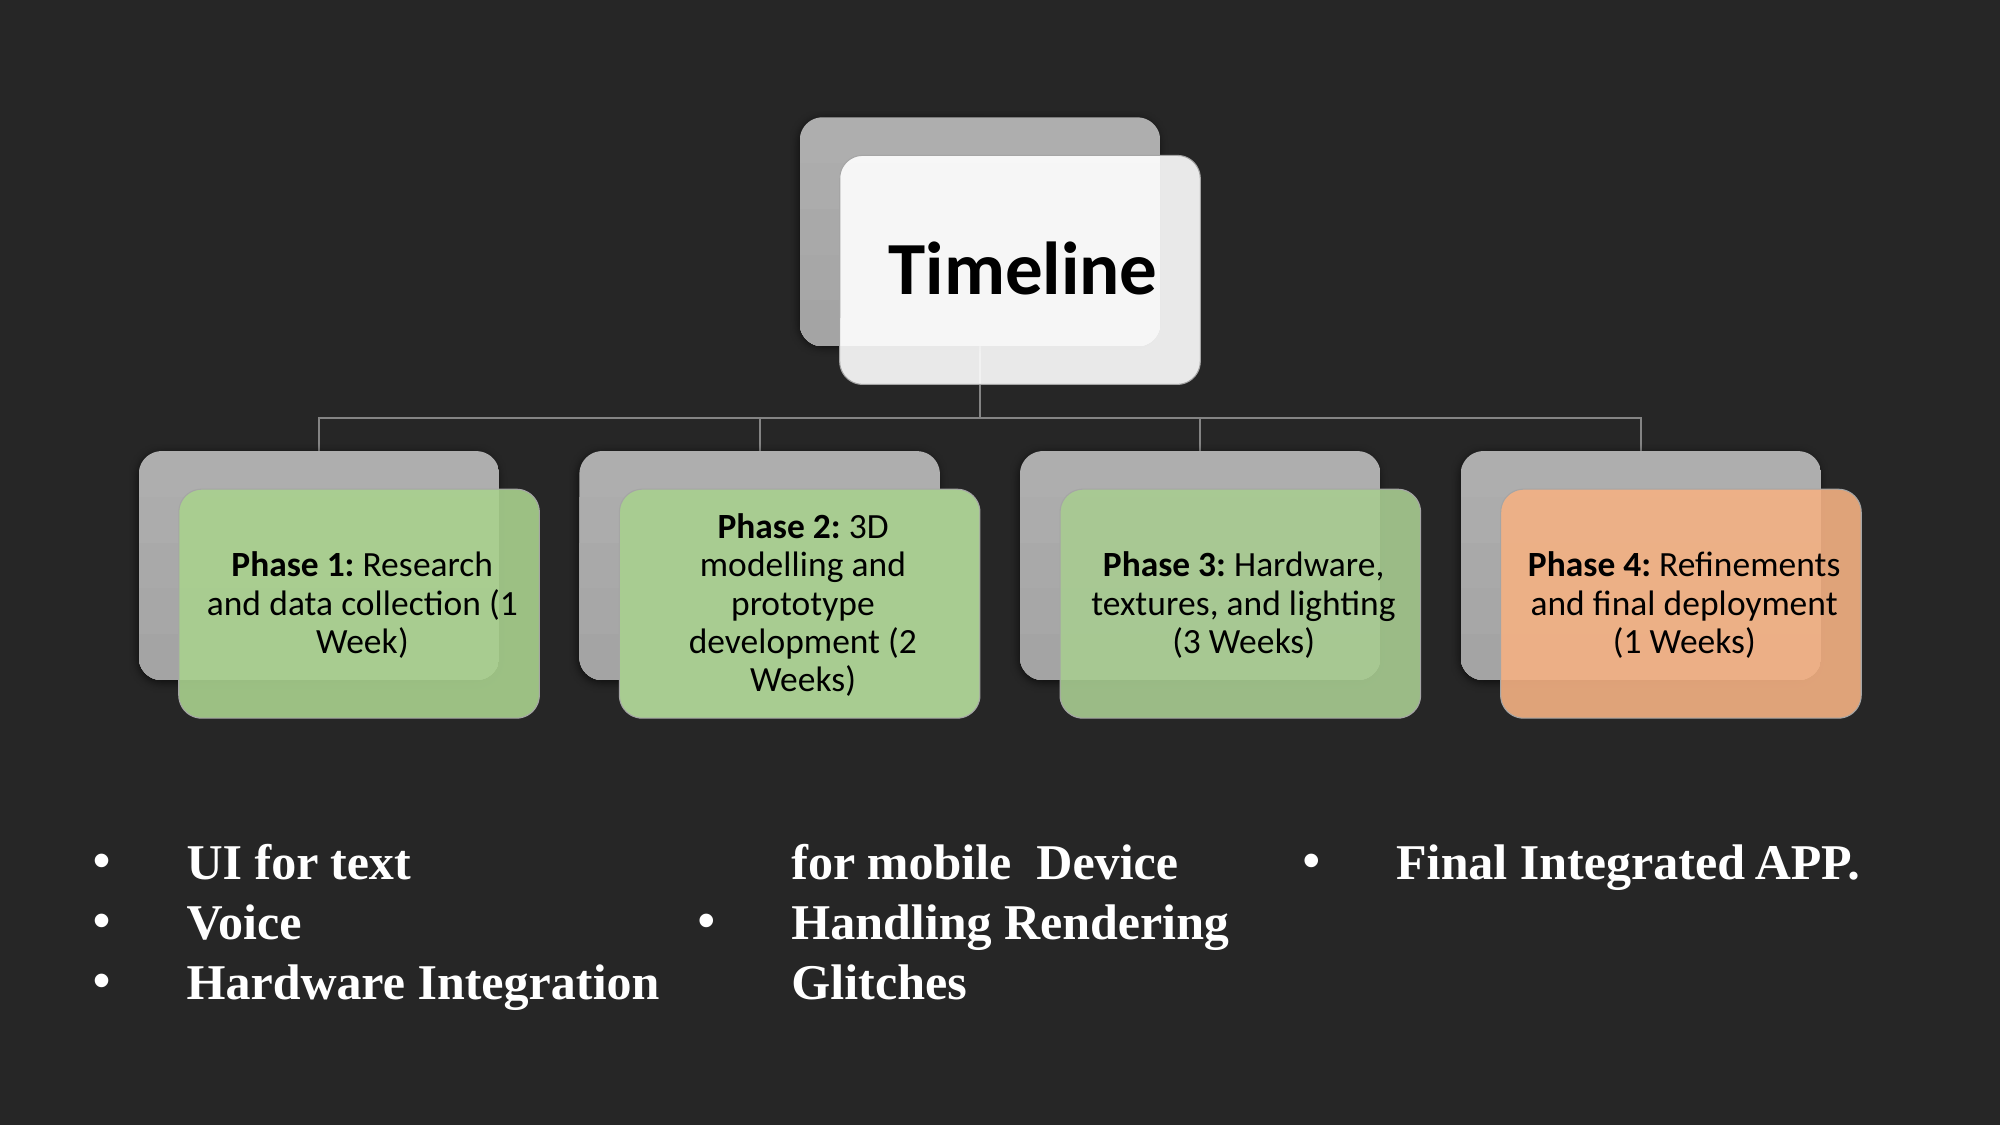

Timeline
Phase 1: Research and data collection (1 Week)
Phase 2: 3D modelling and prototype development (2 Weeks)
Phase 3: Hardware, textures, and lighting (3 Weeks)
Phase 4: Refinements and final deployment (1 Weeks)
UI for text
Voice
Hardware Integration for mobile  Device
Handling Rendering Glitches
Final Integrated APP.